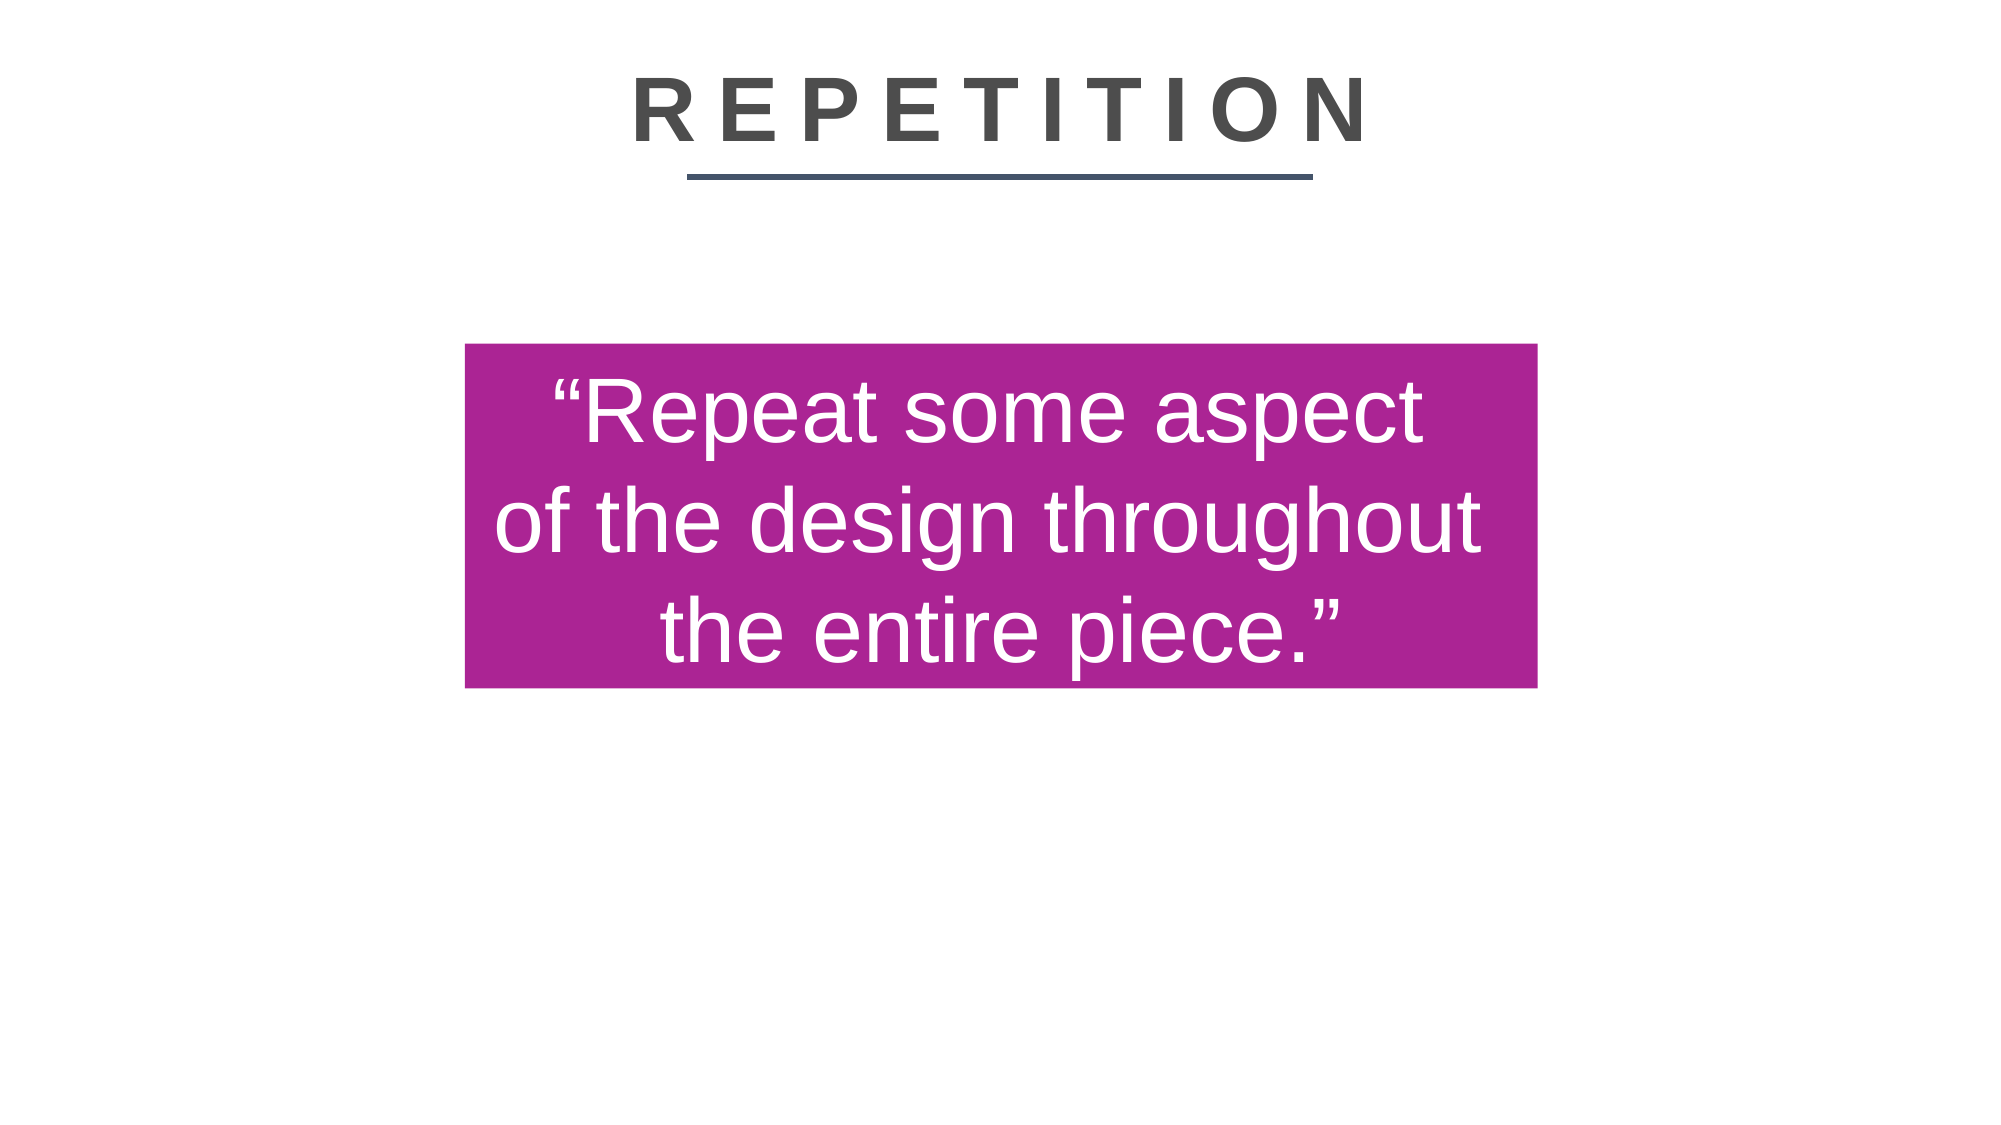

# REPETITION
“Repeat some aspect
of the design throughout
the entire piece.”